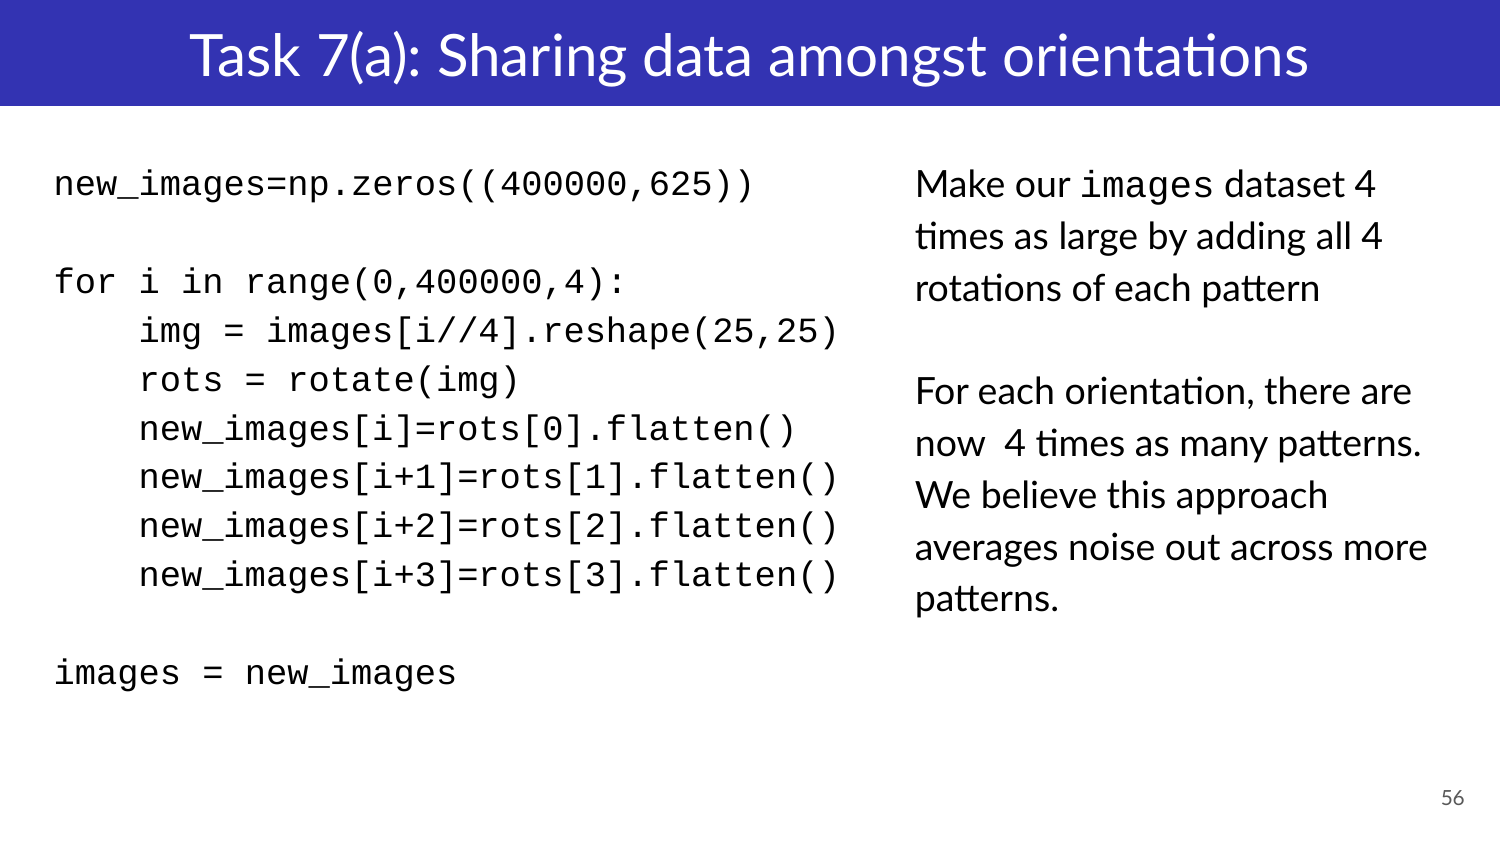

# Task 7(a): Sharing data amongst orientations
new_images=np.zeros((400000,625))

for i in range(0,400000,4):
    img = images[i//4].reshape(25,25)
    rots = rotate(img)
    new_images[i]=rots[0].flatten()
    new_images[i+1]=rots[1].flatten()
    new_images[i+2]=rots[2].flatten()
    new_images[i+3]=rots[3].flatten()

images = new_images
Make our images dataset 4 times as large by adding all 4 rotations of each pattern

For each orientation, there are now  4 times as many patterns. We believe this approach averages noise out across more patterns.
56